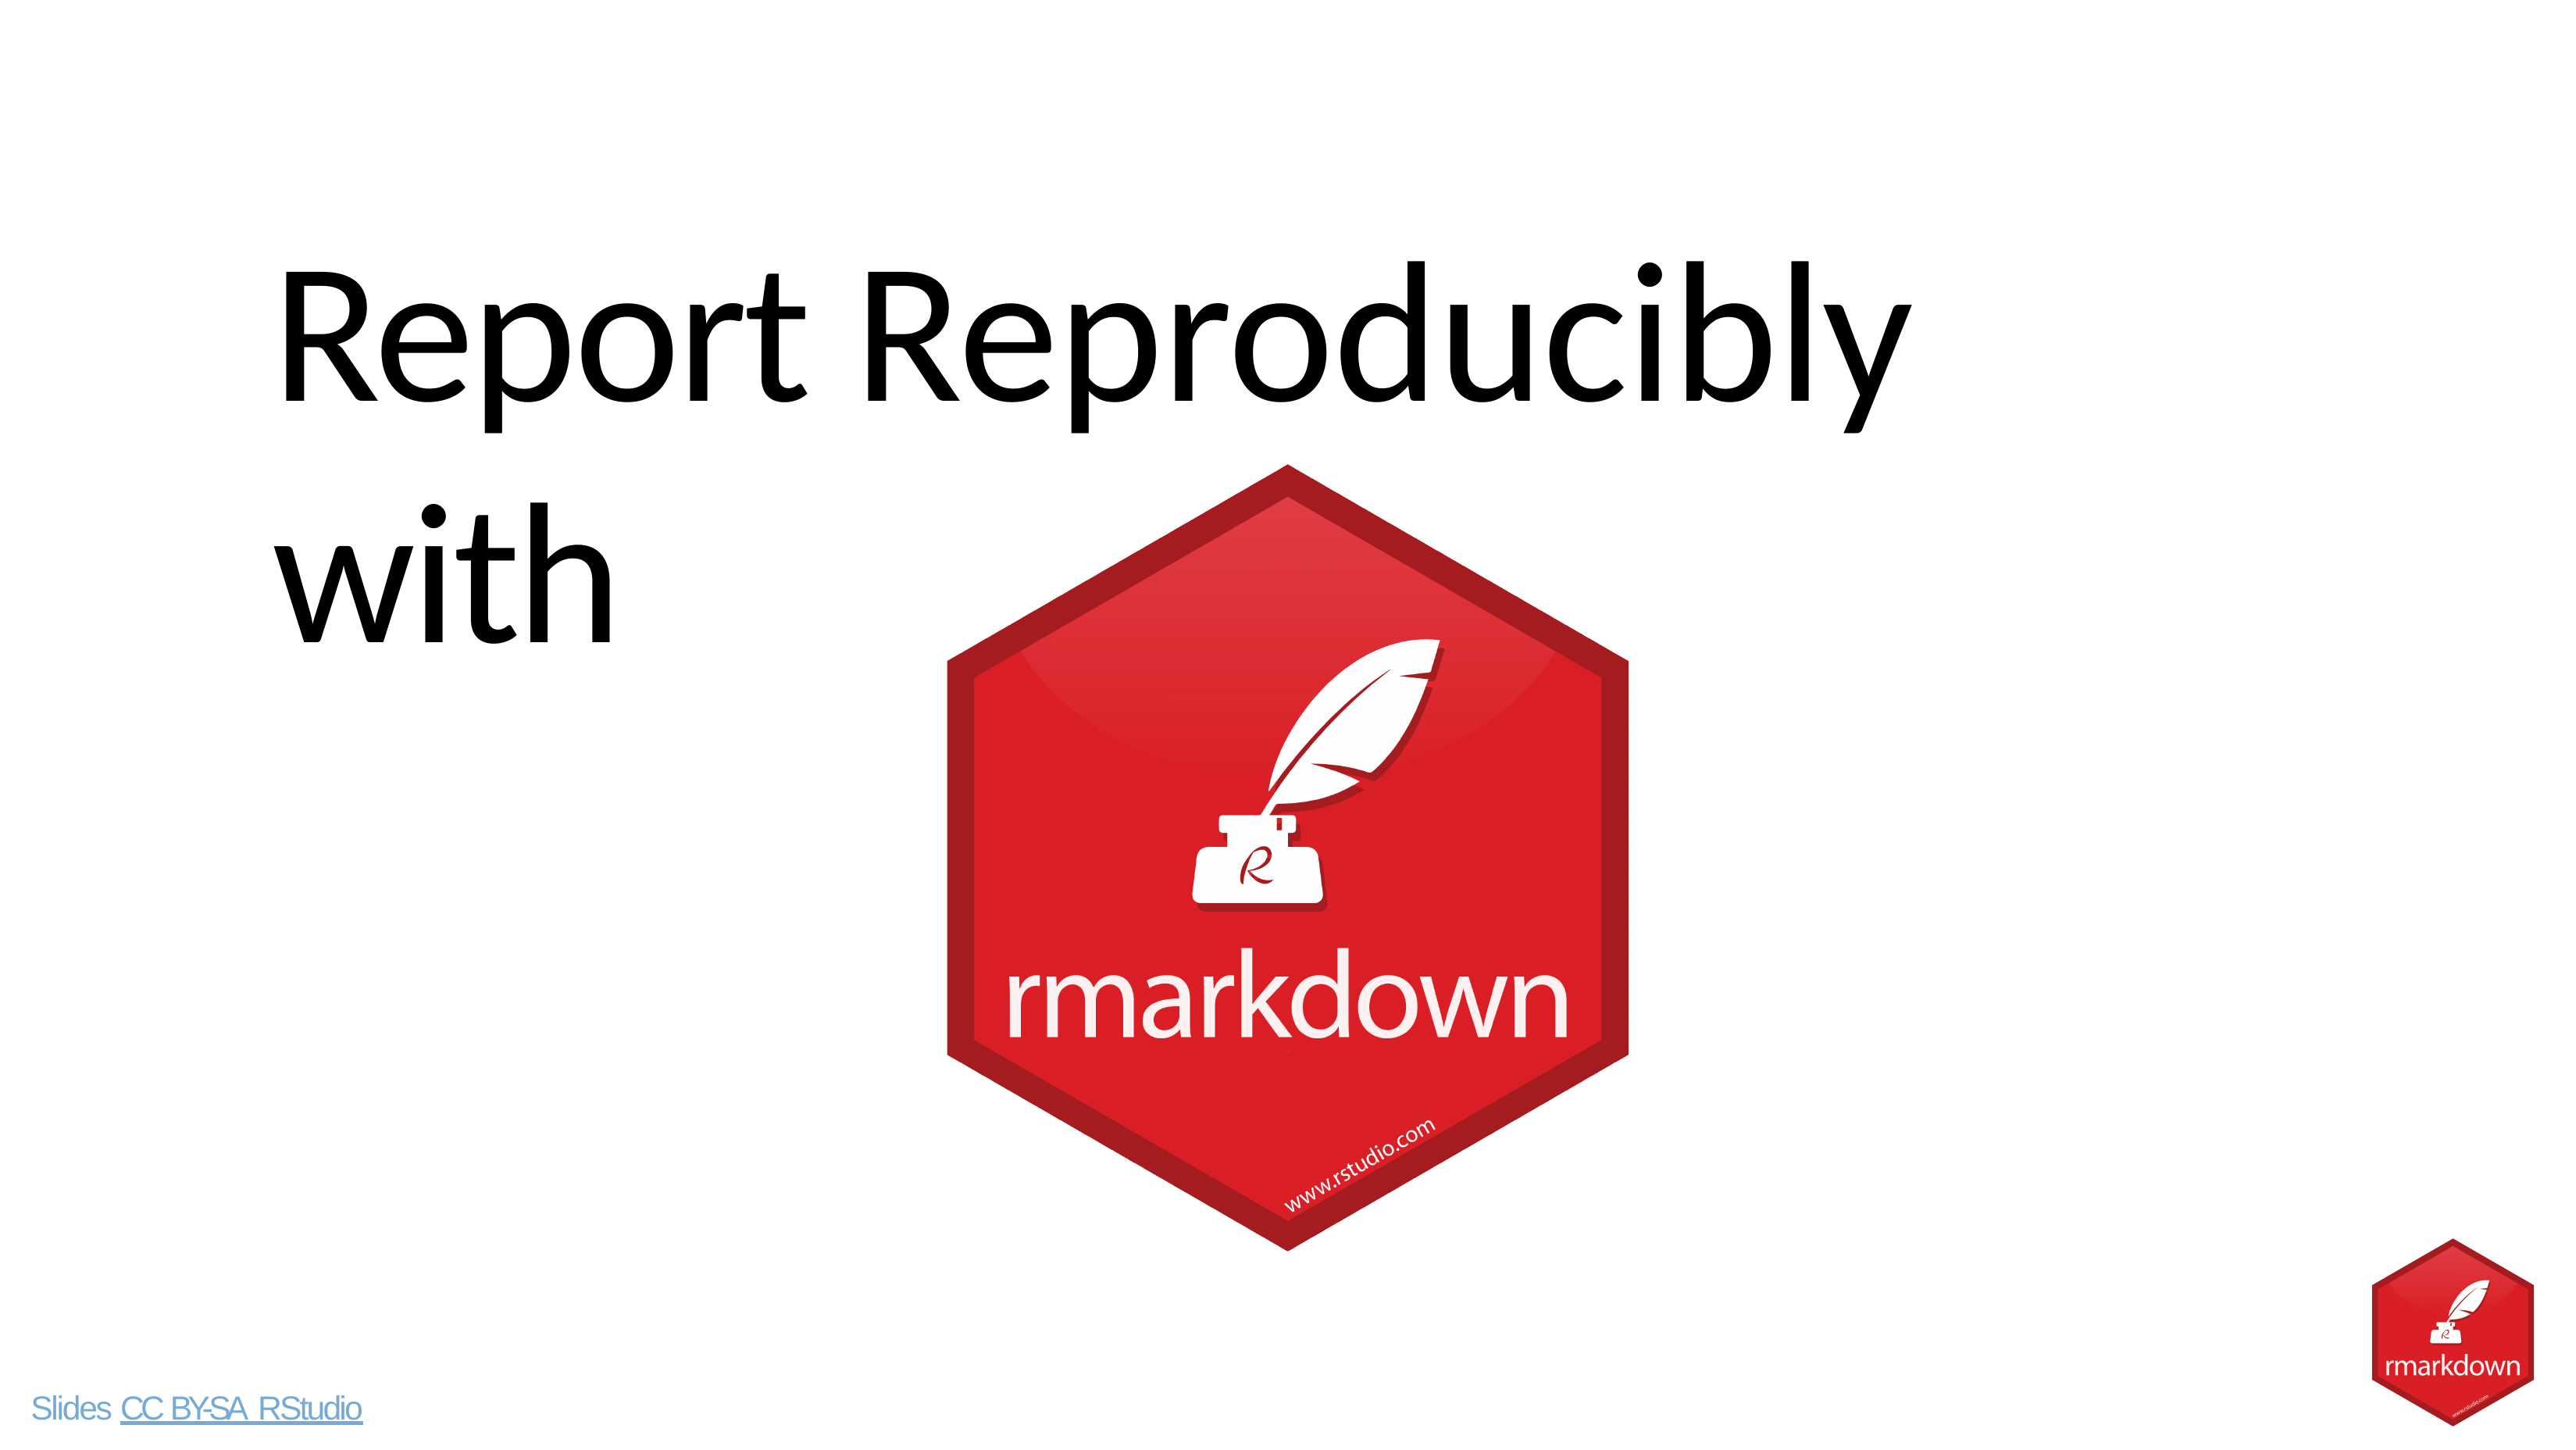

# Report Reproducibly with

Slides CC BY-SA RStudio